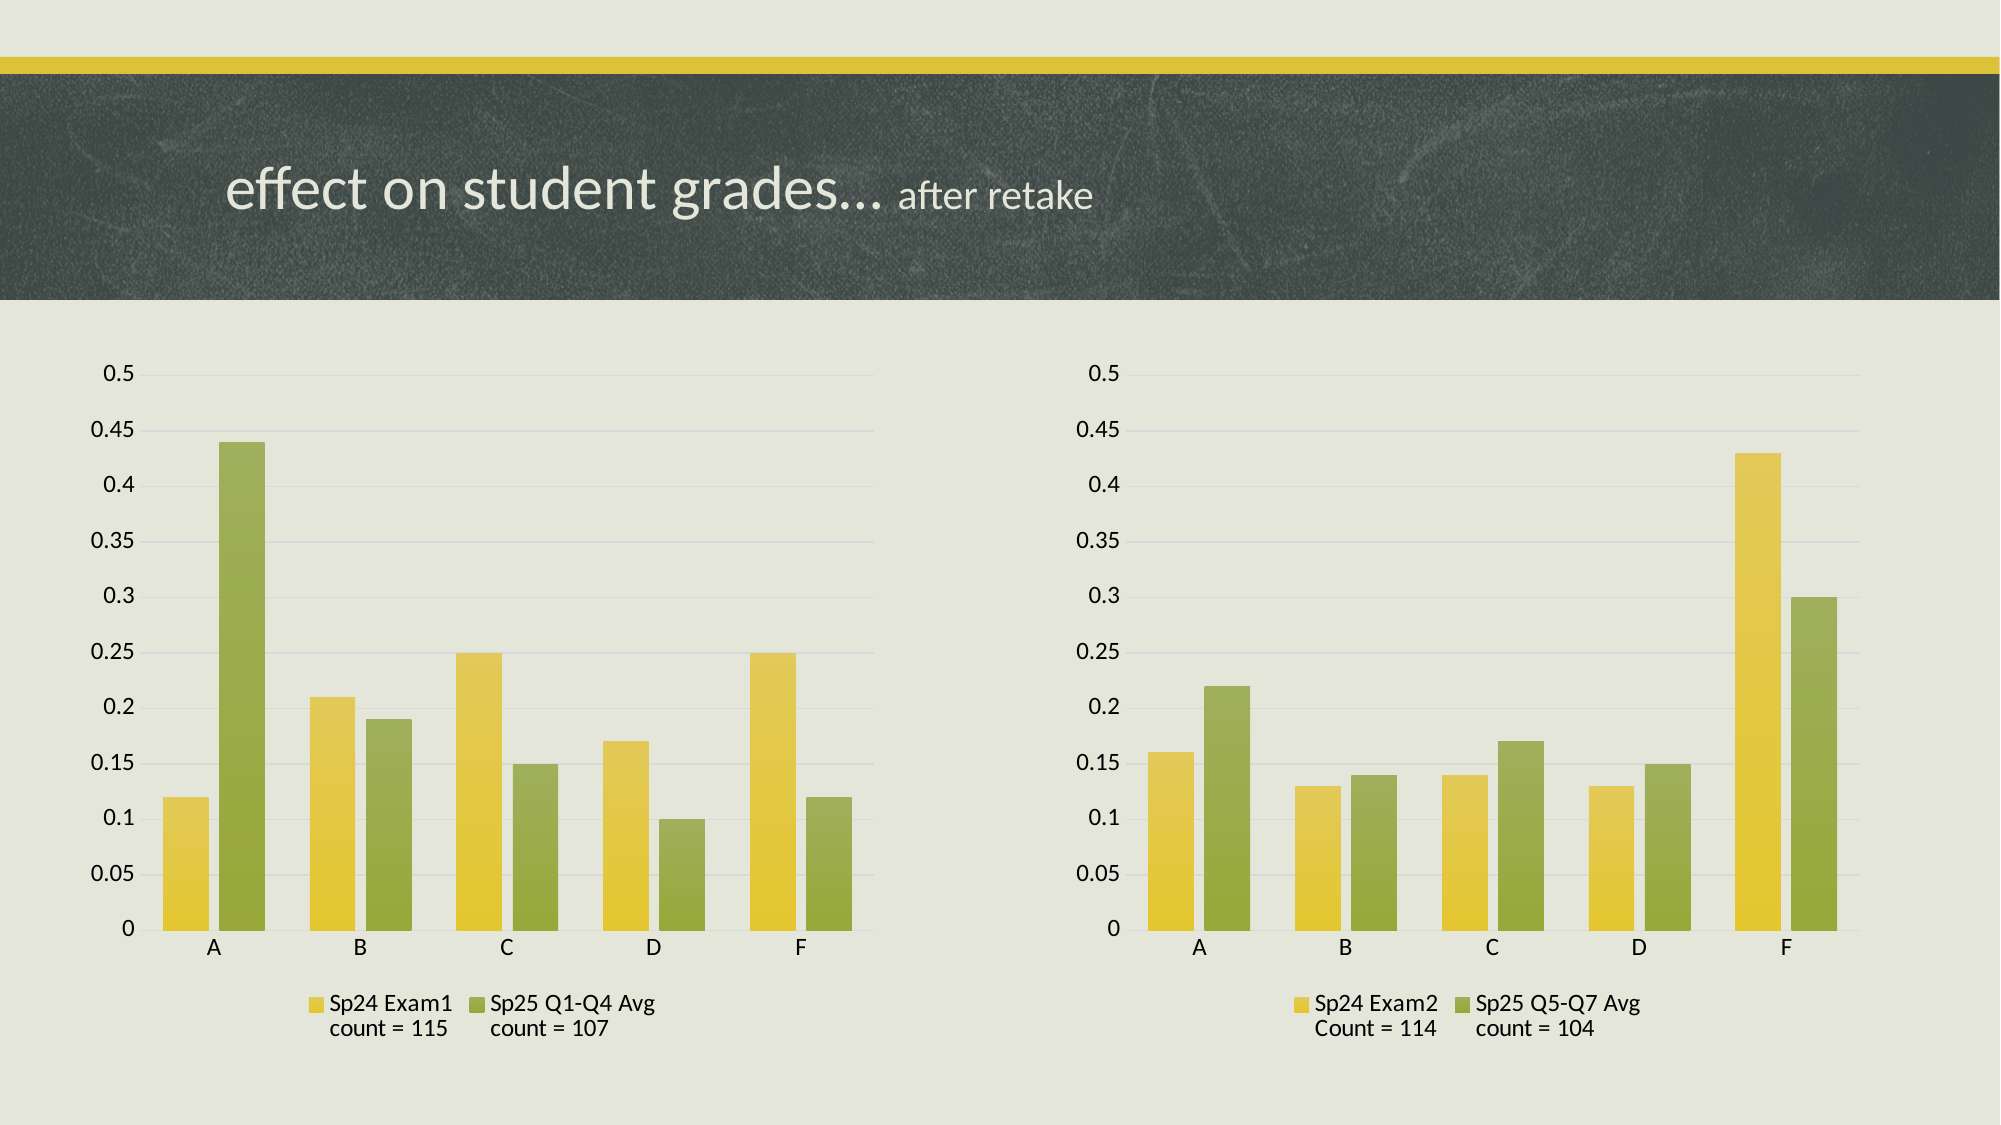

# effect on student grades… after retake

### Chart

| Category | Sp24 Exam1
count = 115 | Sp25 Q1-Q4 Avg
count = 107 |
|---|---|---|
| A | 0.12 | 0.44 |
| B | 0.21 | 0.19 |
| C | 0.25 | 0.15 |
| D | 0.17 | 0.1 |
| F | 0.25 | 0.12 |

### Chart

| Category | Sp24 Exam2
Count = 114 | Sp25 Q5-Q7 Avg
count = 104 |
|---|---|---|
| A | 0.16 | 0.22 |
| B | 0.13 | 0.14 |
| C | 0.14 | 0.17 |
| D | 0.13 | 0.15 |
| F | 0.43 | 0.3 |